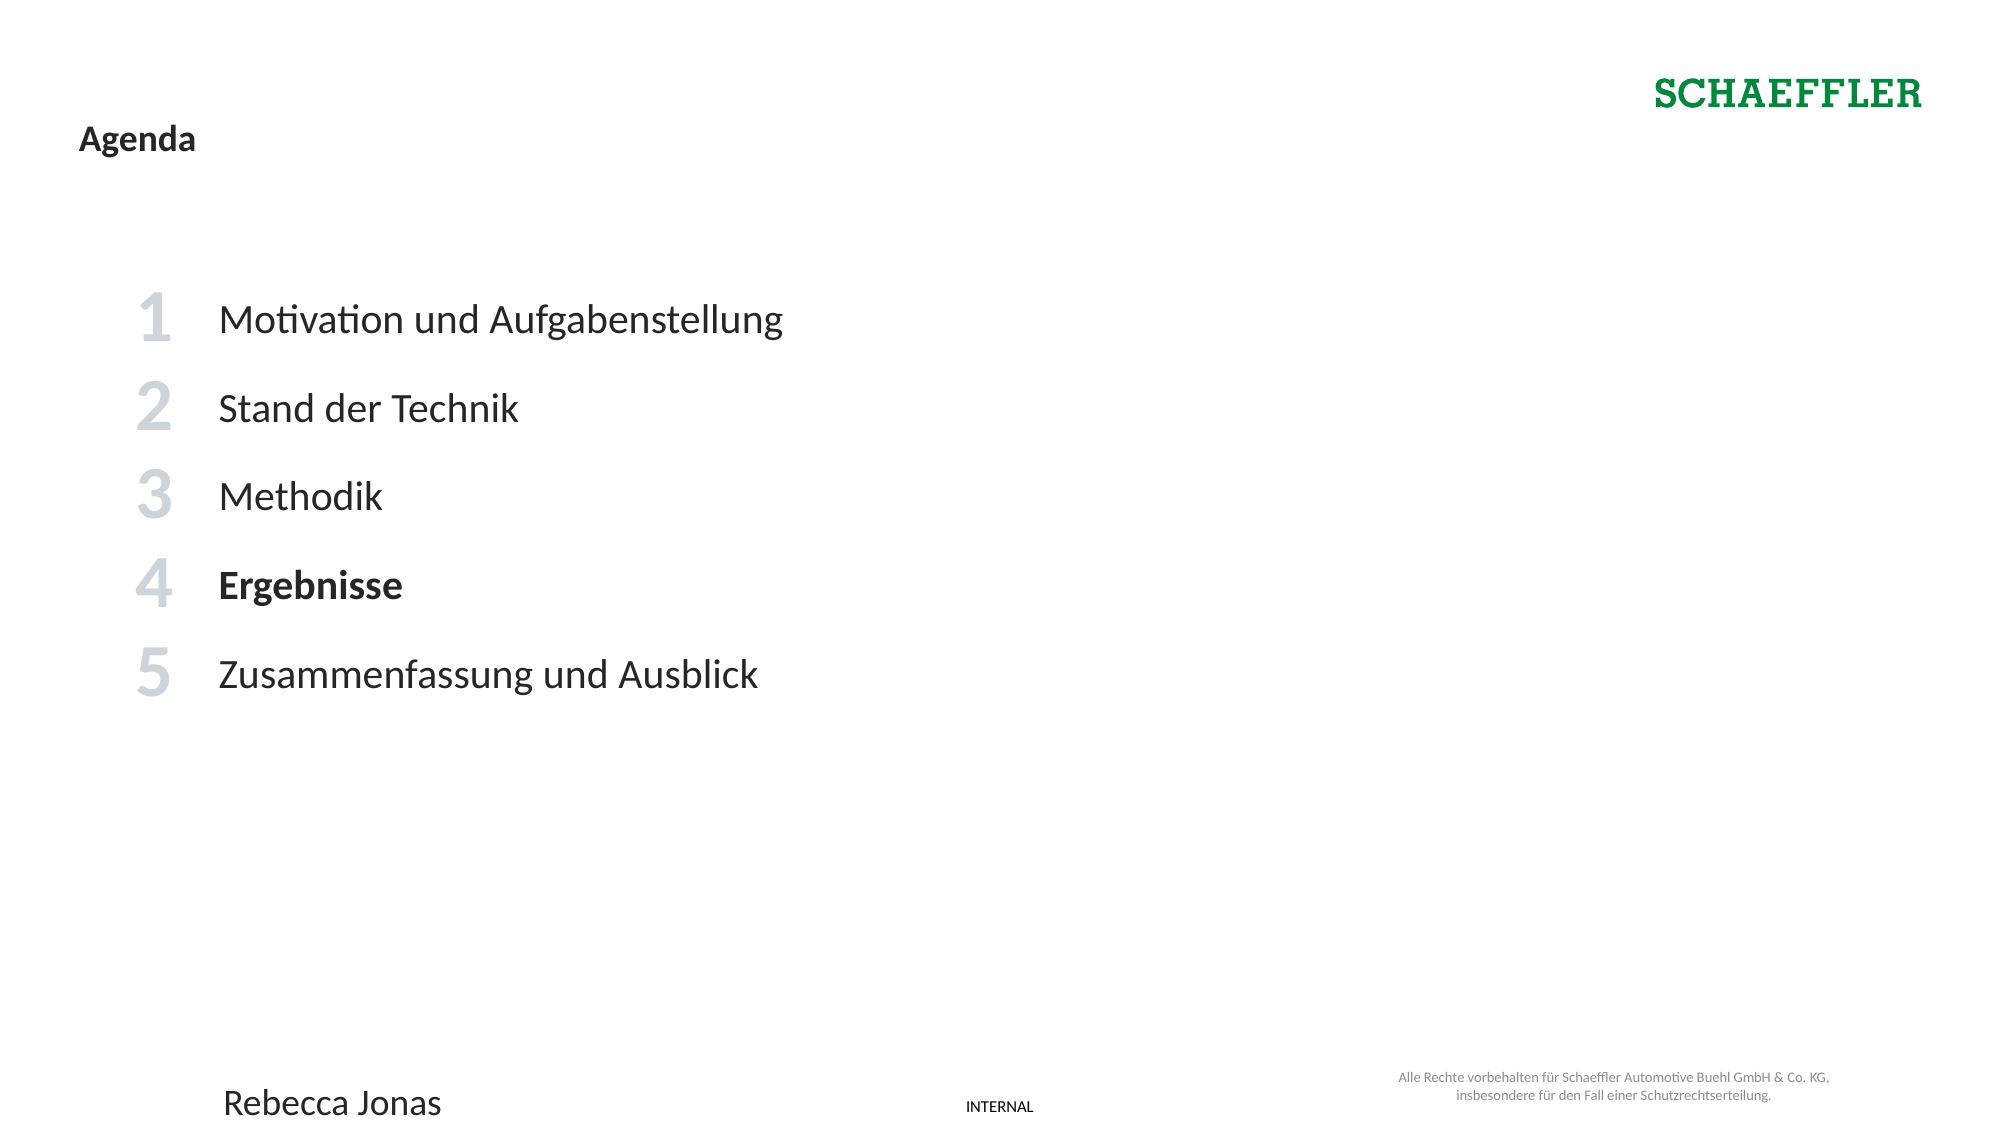

# Agenda
1
Motivation und Aufgabenstellung
2
Stand der Technik
3
Methodik
4
Ergebnisse
5
Zusammenfassung und Ausblick
Rebecca Jonas